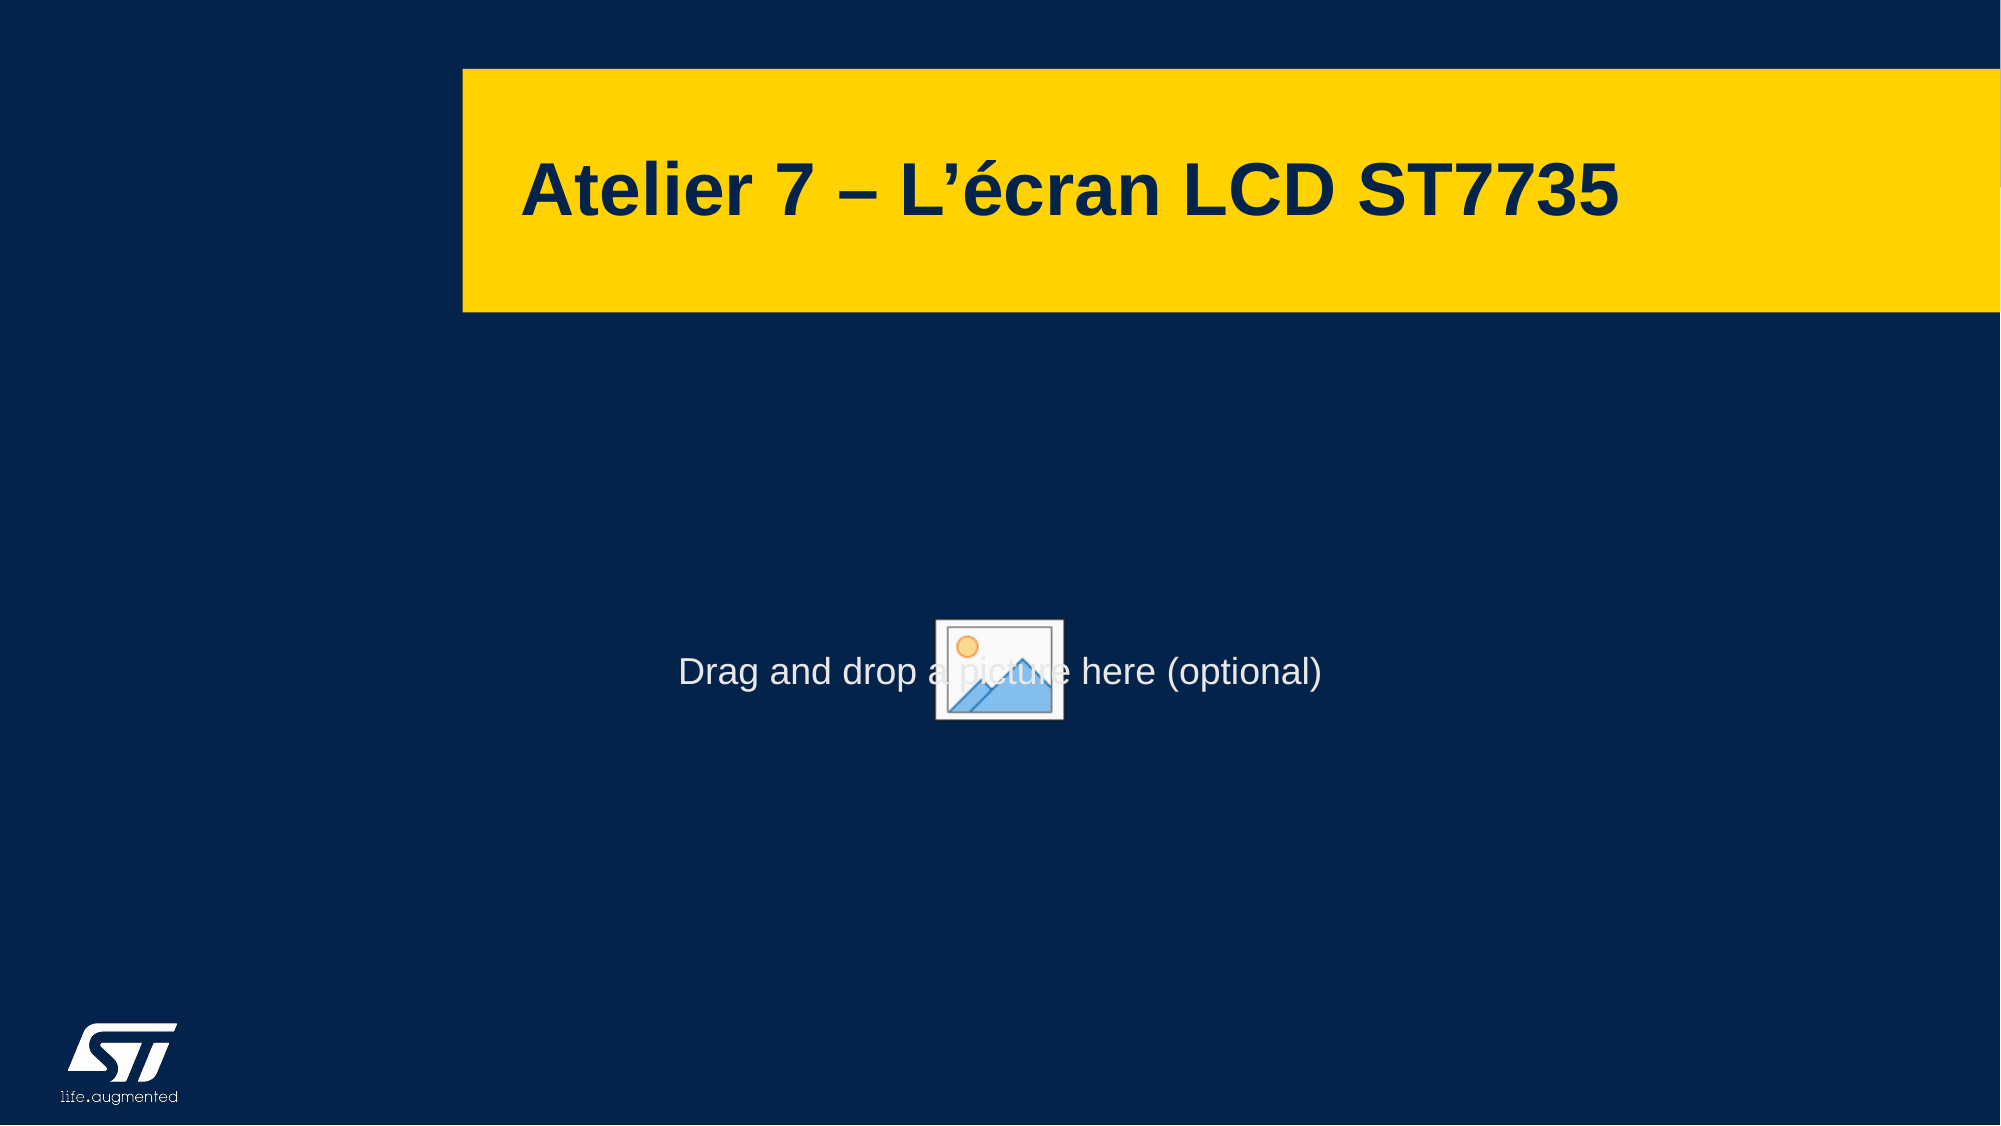

# Atelier 7 – L’écran LCD ST7735